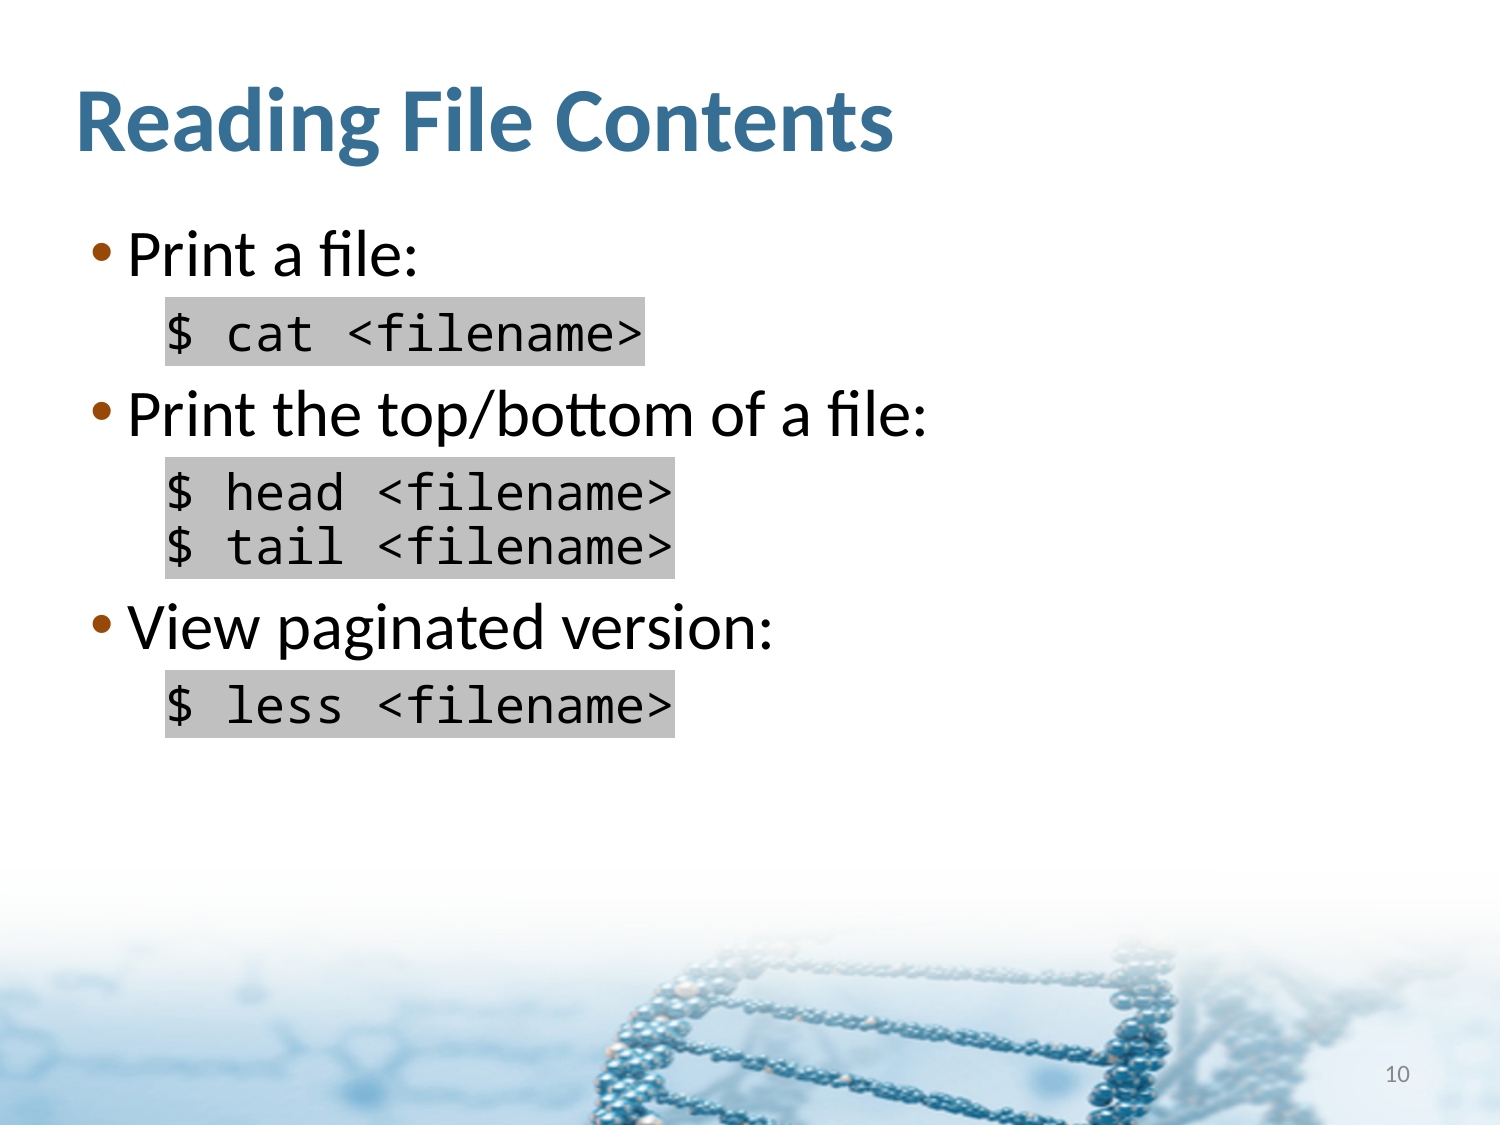

# Reading File Contents
Print a file:
$ cat <filename>
Print the top/bottom of a file:
$ head <filename>
$ tail <filename>
View paginated version:
$ less <filename>
10